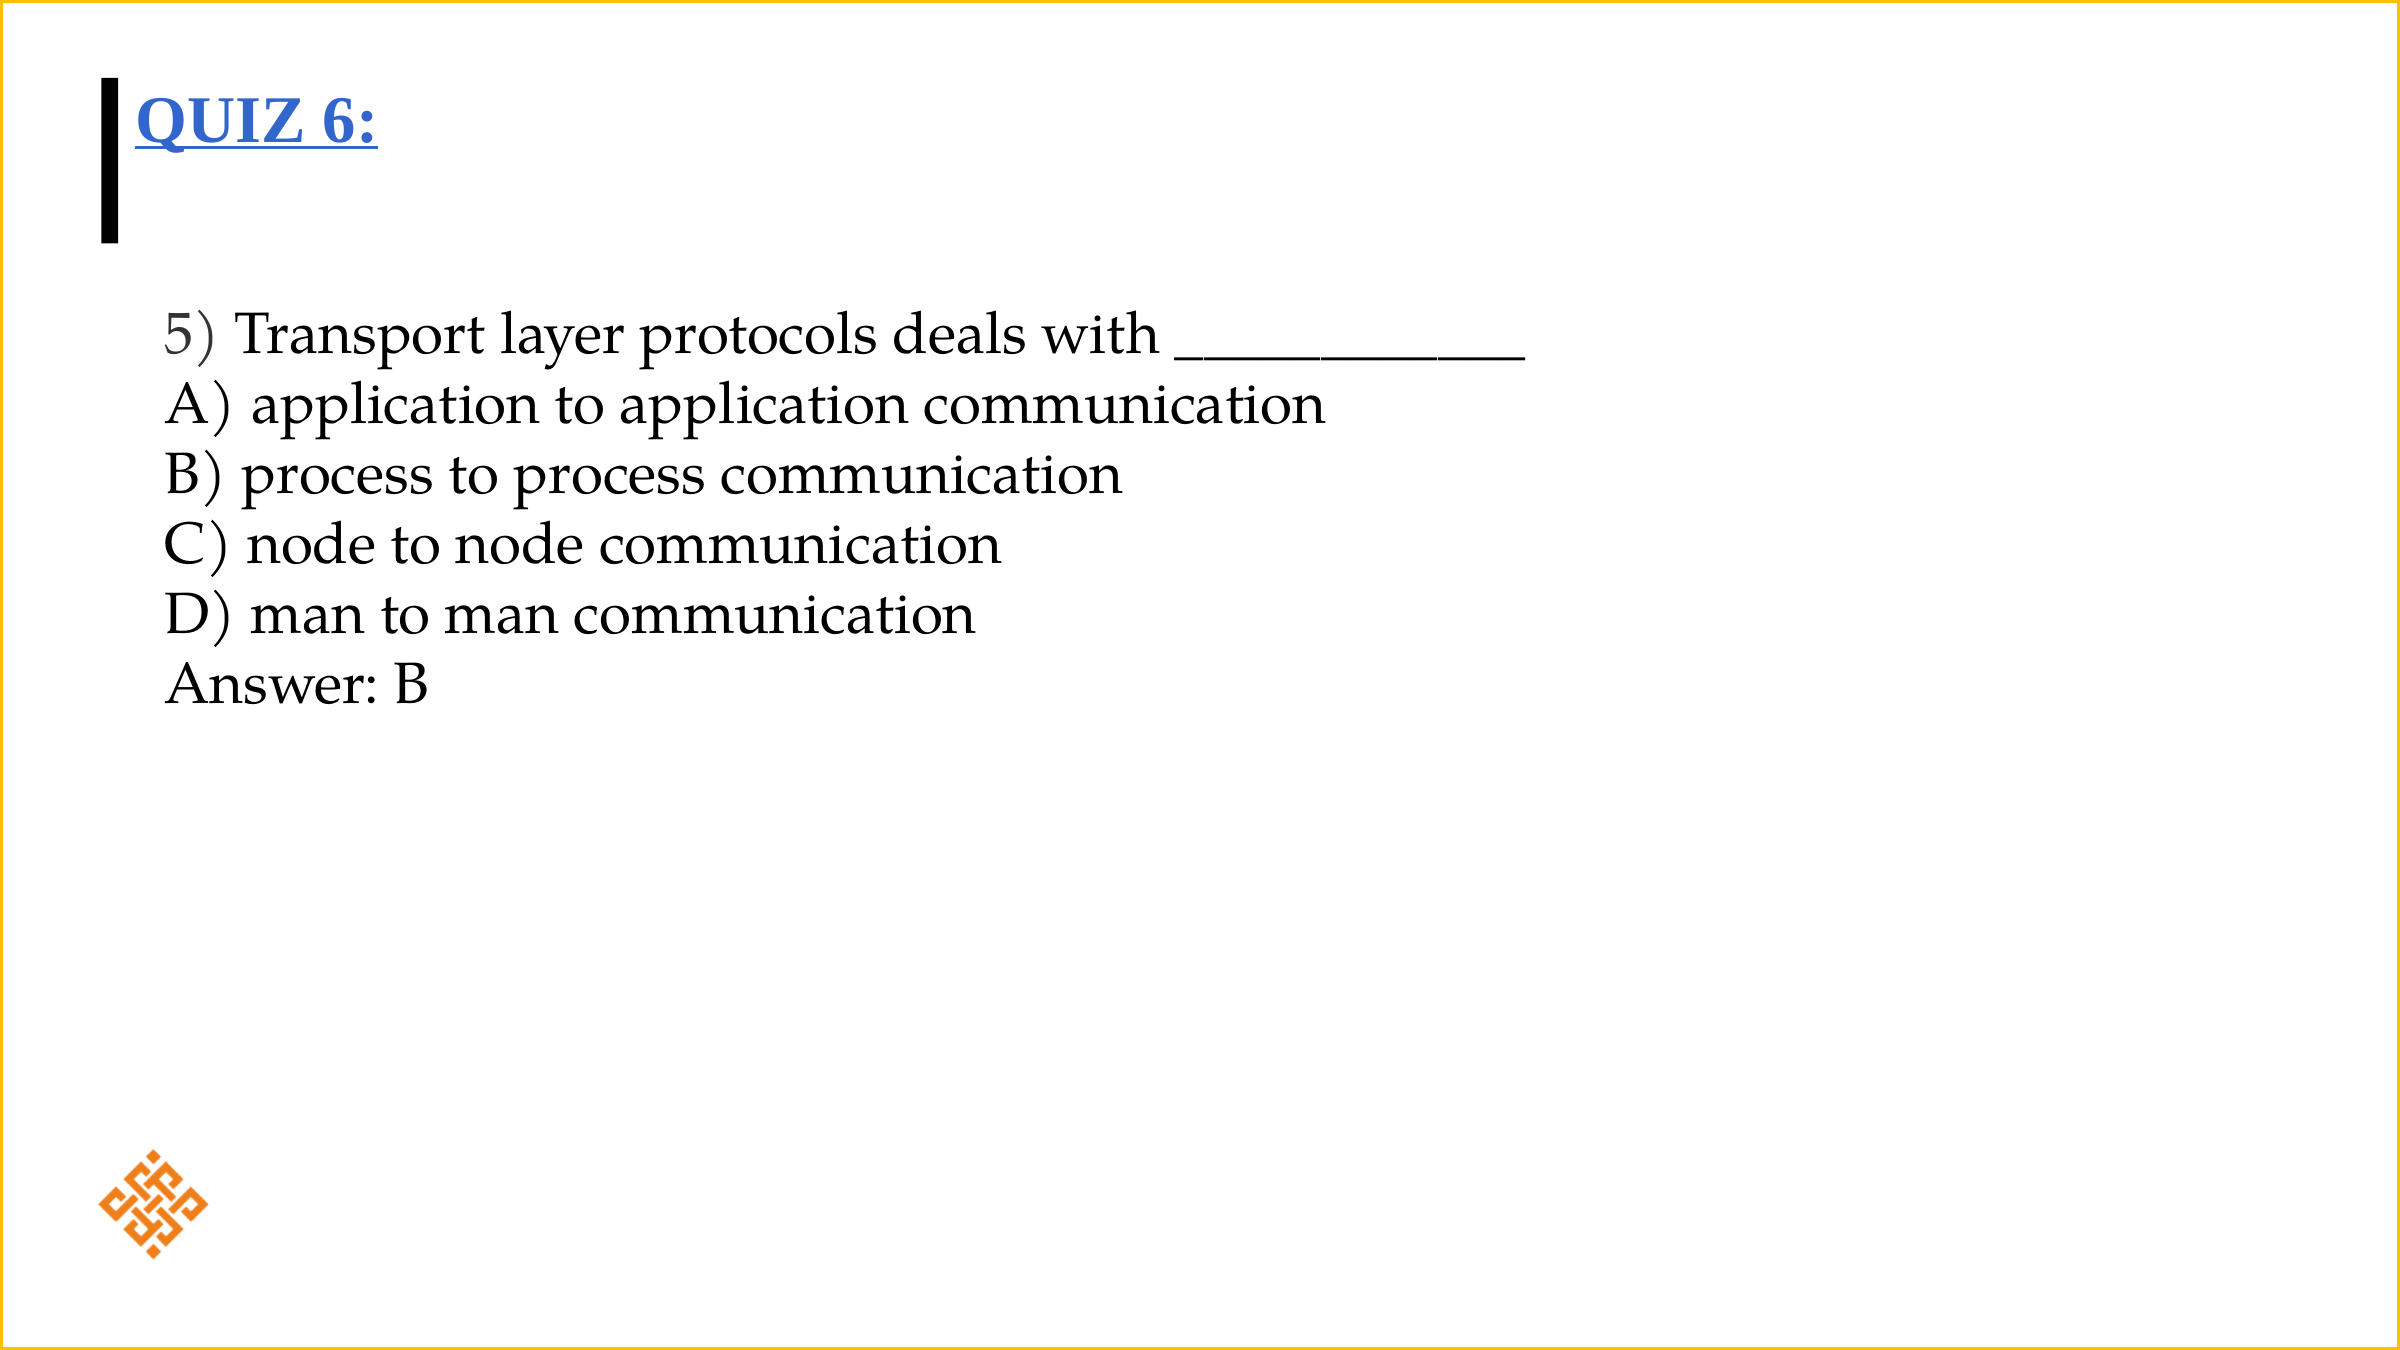

# Quiz 6:
5) Transport layer protocols deals with ____________
A) application to application communication
B) process to process communication
C) node to node communication
D) man to man communication
Answer: B